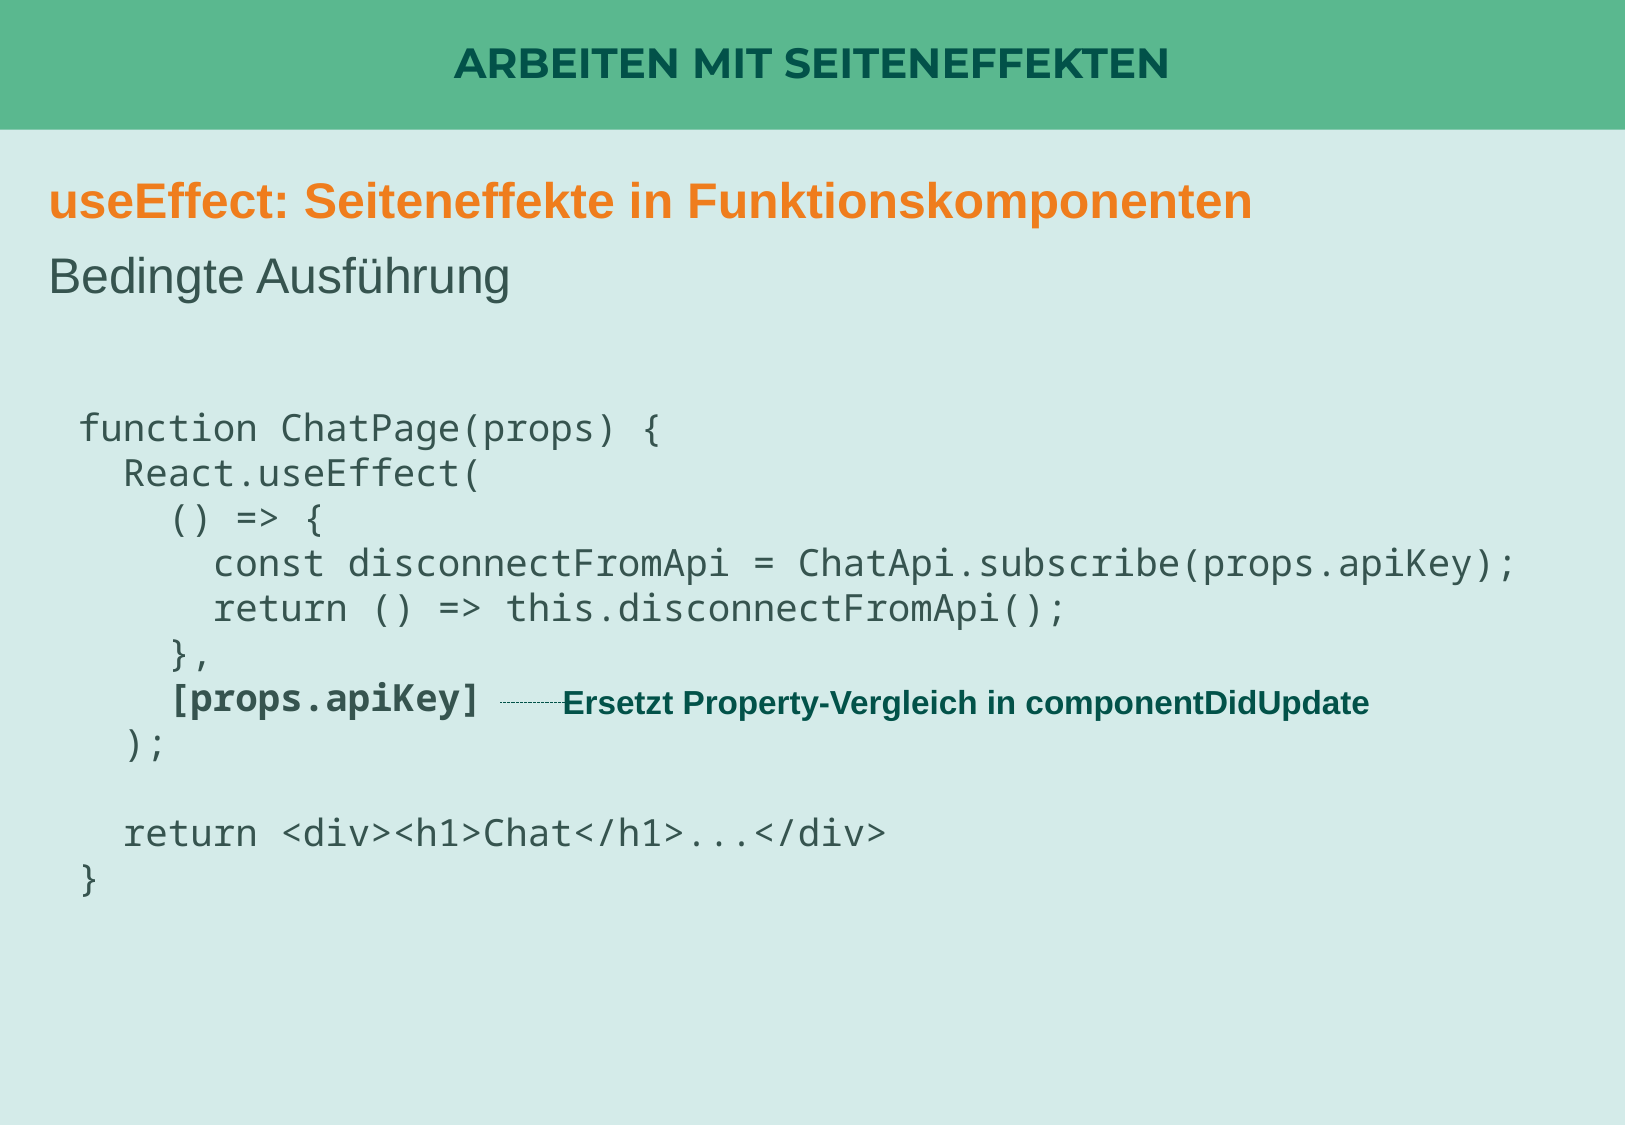

# Arbeiten mit Seiteneffekten
useEffect: Seiteneffekte in Funktionskomponenten
Bedingte Ausführung

function ChatPage(props) {
  React.useEffect(
    () => {
      const disconnectFromApi = ChatApi.subscribe(props.apiKey);
      return () => this.disconnectFromApi();
    },
    [props.apiKey]
  );

  return <div><h1>Chat</h1>...</div>
}

Ersetzt Property-Vergleich in componentDidUpdate